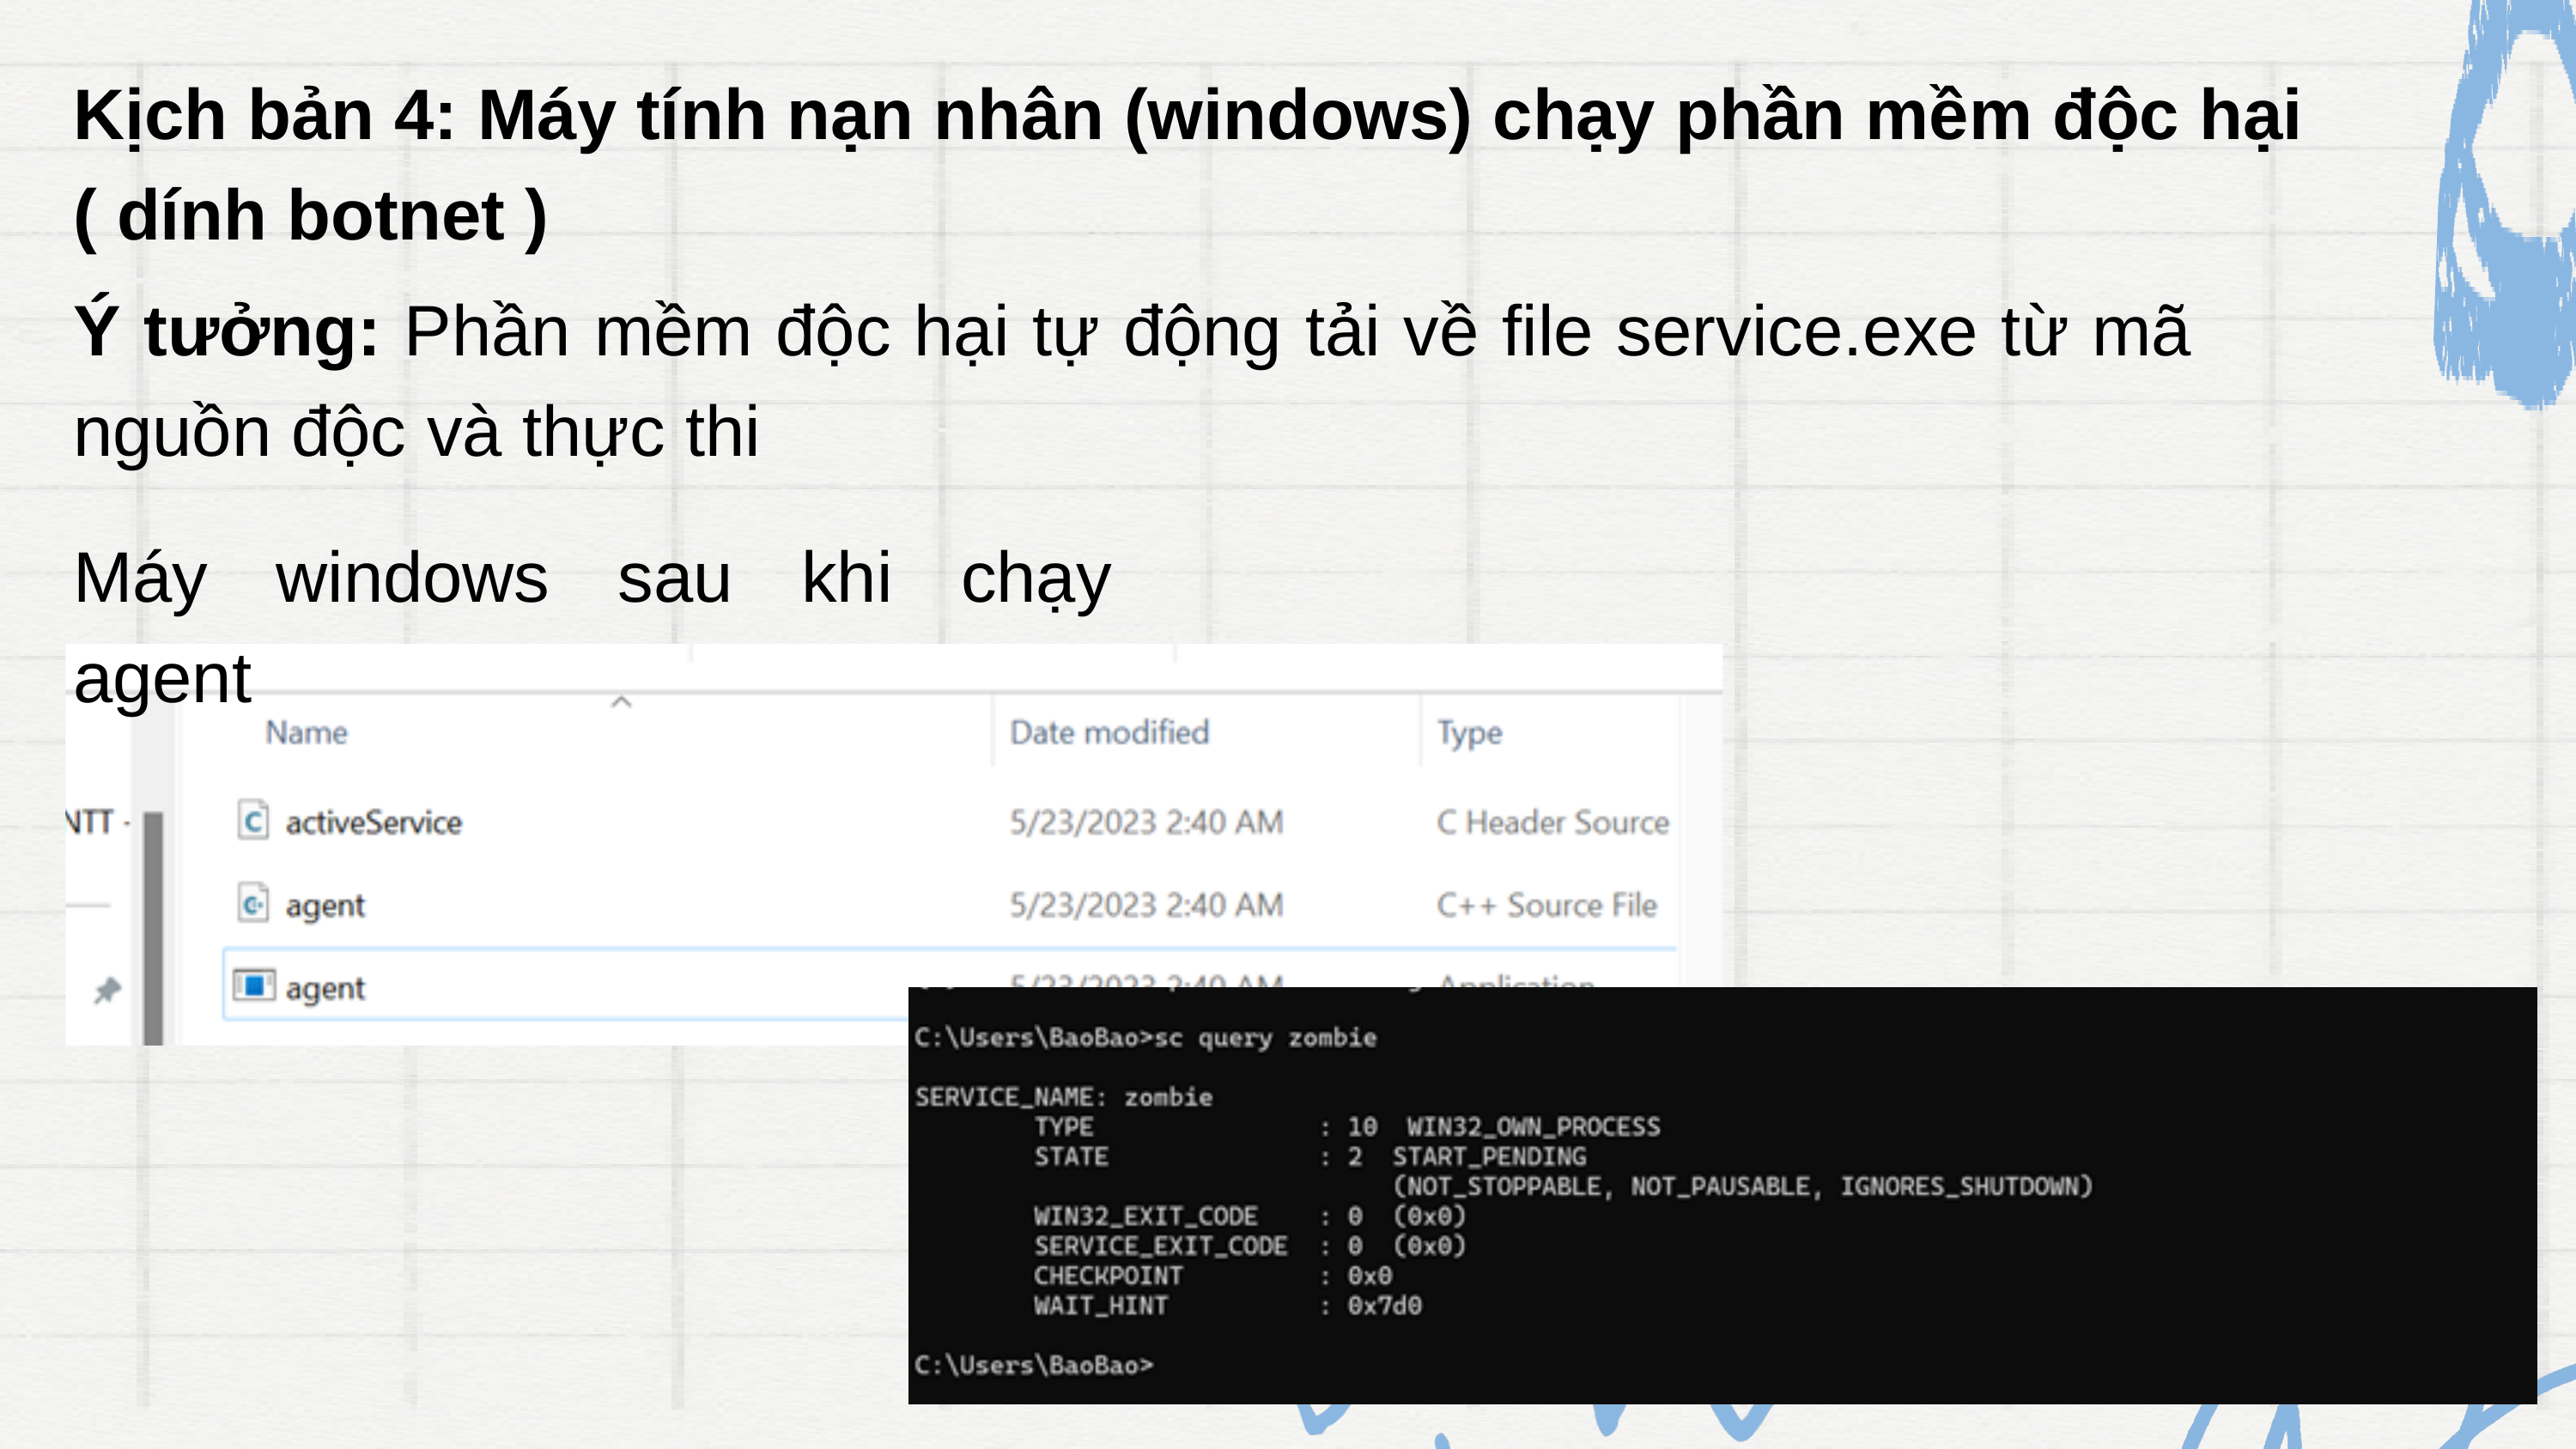

Kịch bản 4: Máy tính nạn nhân (windows) chạy phần mềm độc hại ( dính botnet )
Ý tưởng: Phần mềm độc hại tự động tải về file service.exe từ mã nguồn độc và thực thi
Máy windows sau khi chạy agent